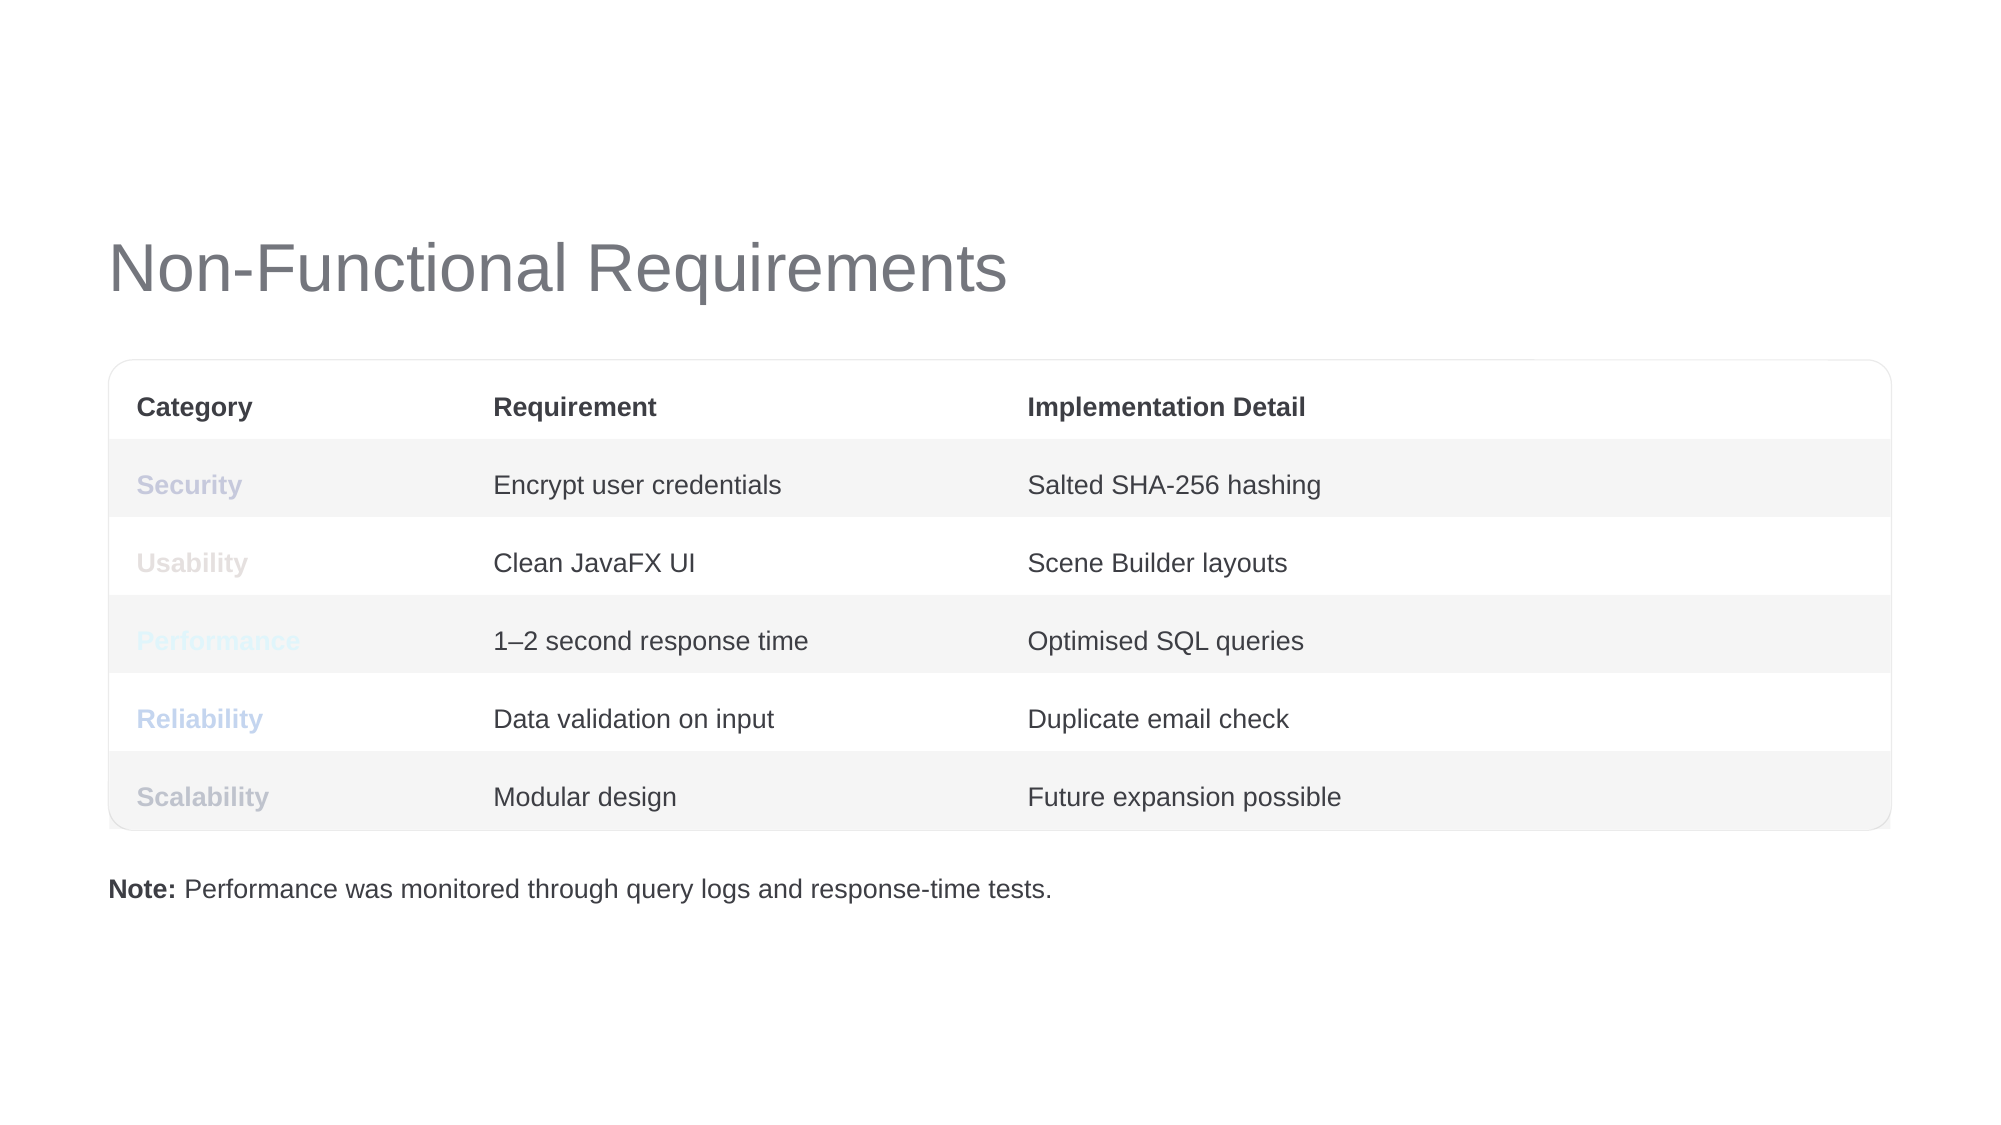

Non-Functional Requirements

Category
Requirement
Implementation Detail

Security
Encrypt user credentials
Salted SHA-256 hashing

Usability
Clean JavaFX UI
Scene Builder layouts

Performance
1–2 second response time
Optimised SQL queries

Reliability
Data validation on input
Duplicate email check

Scalability
Modular design
Future expansion possible
Note: Performance was monitored through query logs and response-time tests.